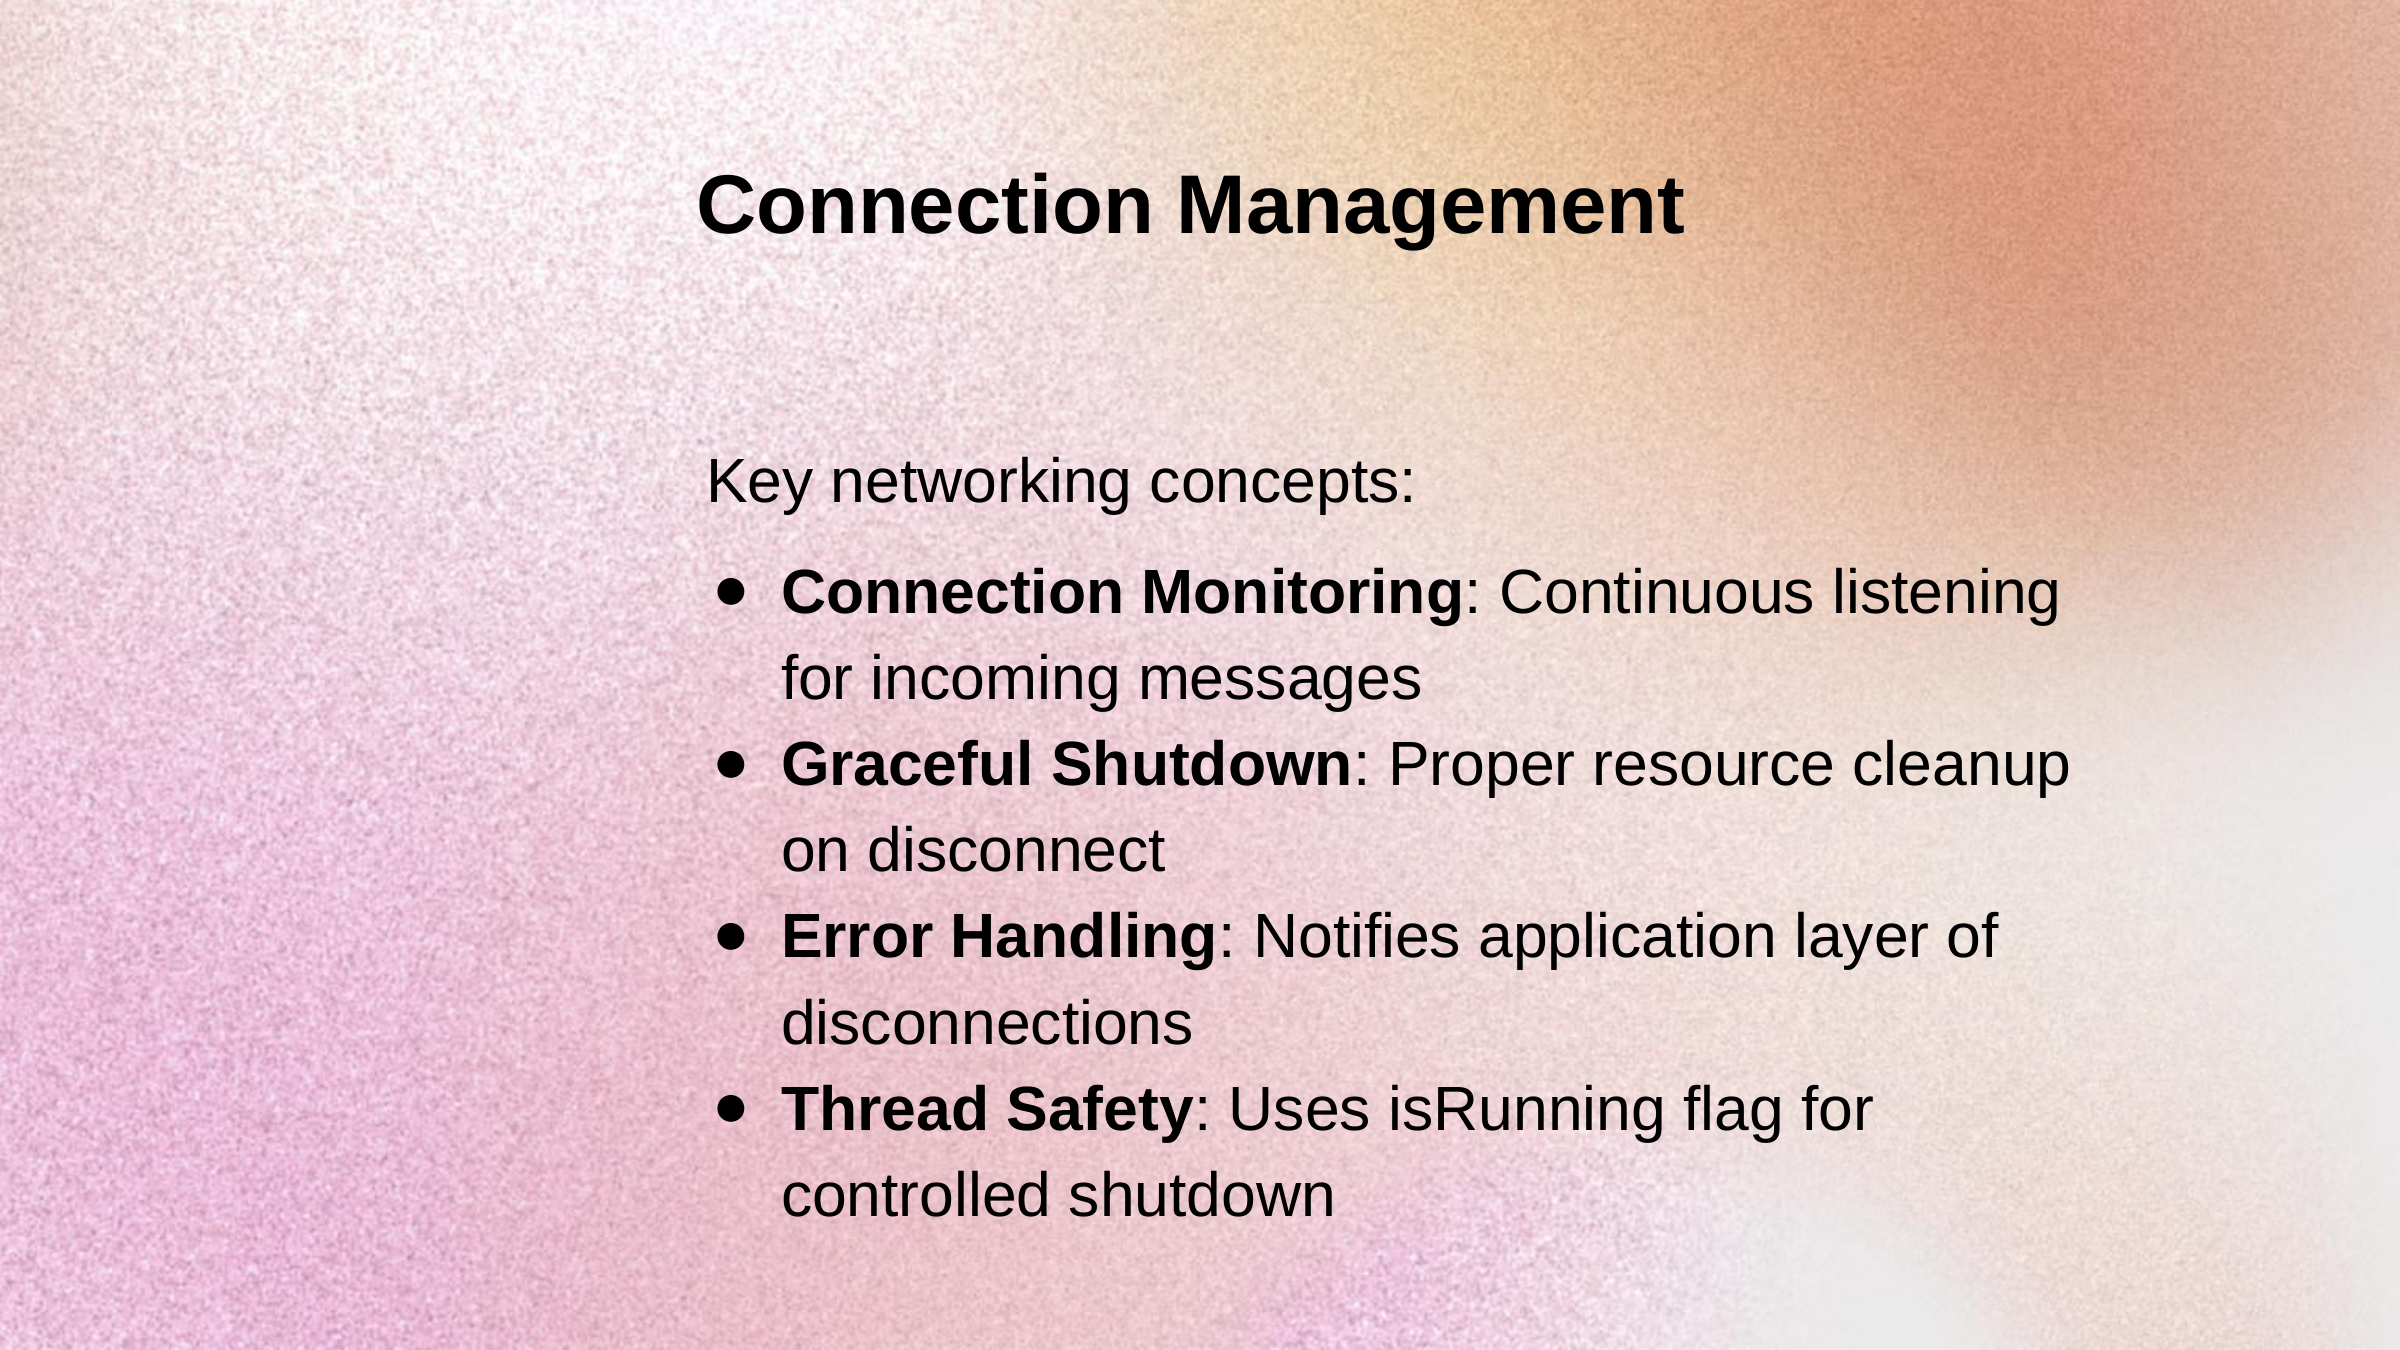

Connection Management
Key networking concepts:
Connection Monitoring: Continuous listening for incoming messages
Graceful Shutdown: Proper resource cleanup on disconnect
Error Handling: Notifies application layer of disconnections
Thread Safety: Uses isRunning flag for controlled shutdown